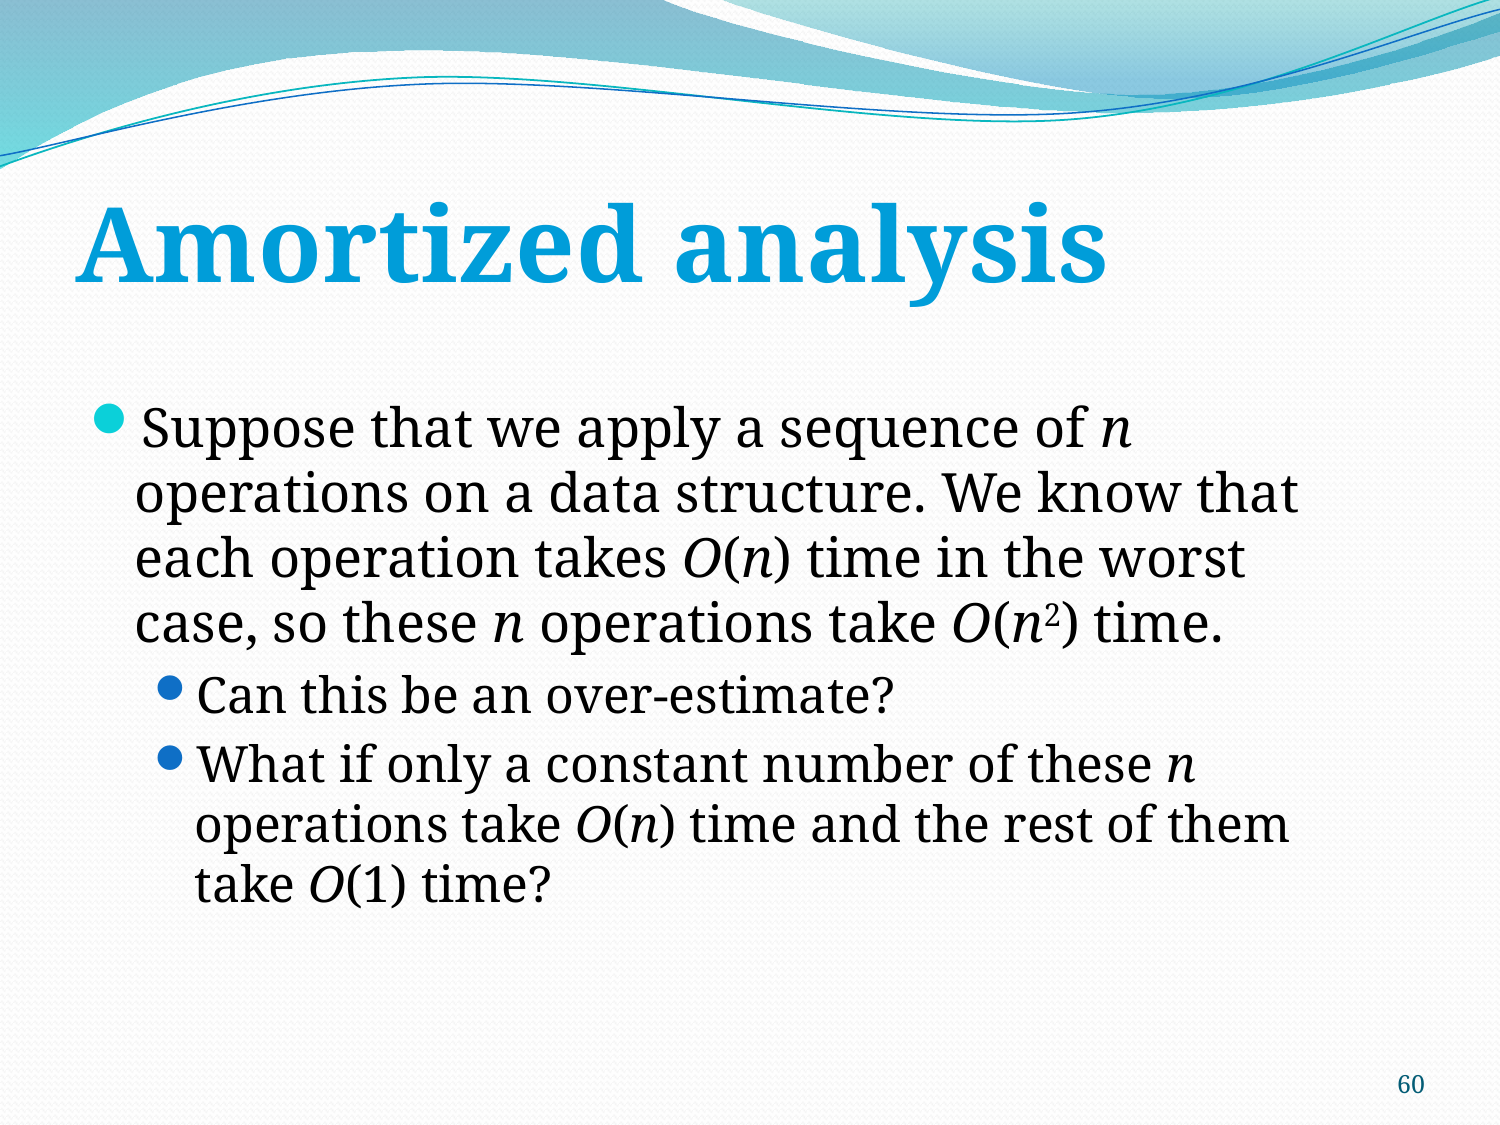

# Amortized analysis
Suppose that we apply a sequence of n operations on a data structure. We know that each operation takes O(n) time in the worst case, so these n operations take O(n2) time.
Can this be an over-estimate?
What if only a constant number of these n operations take O(n) time and the rest of them take O(1) time?
60